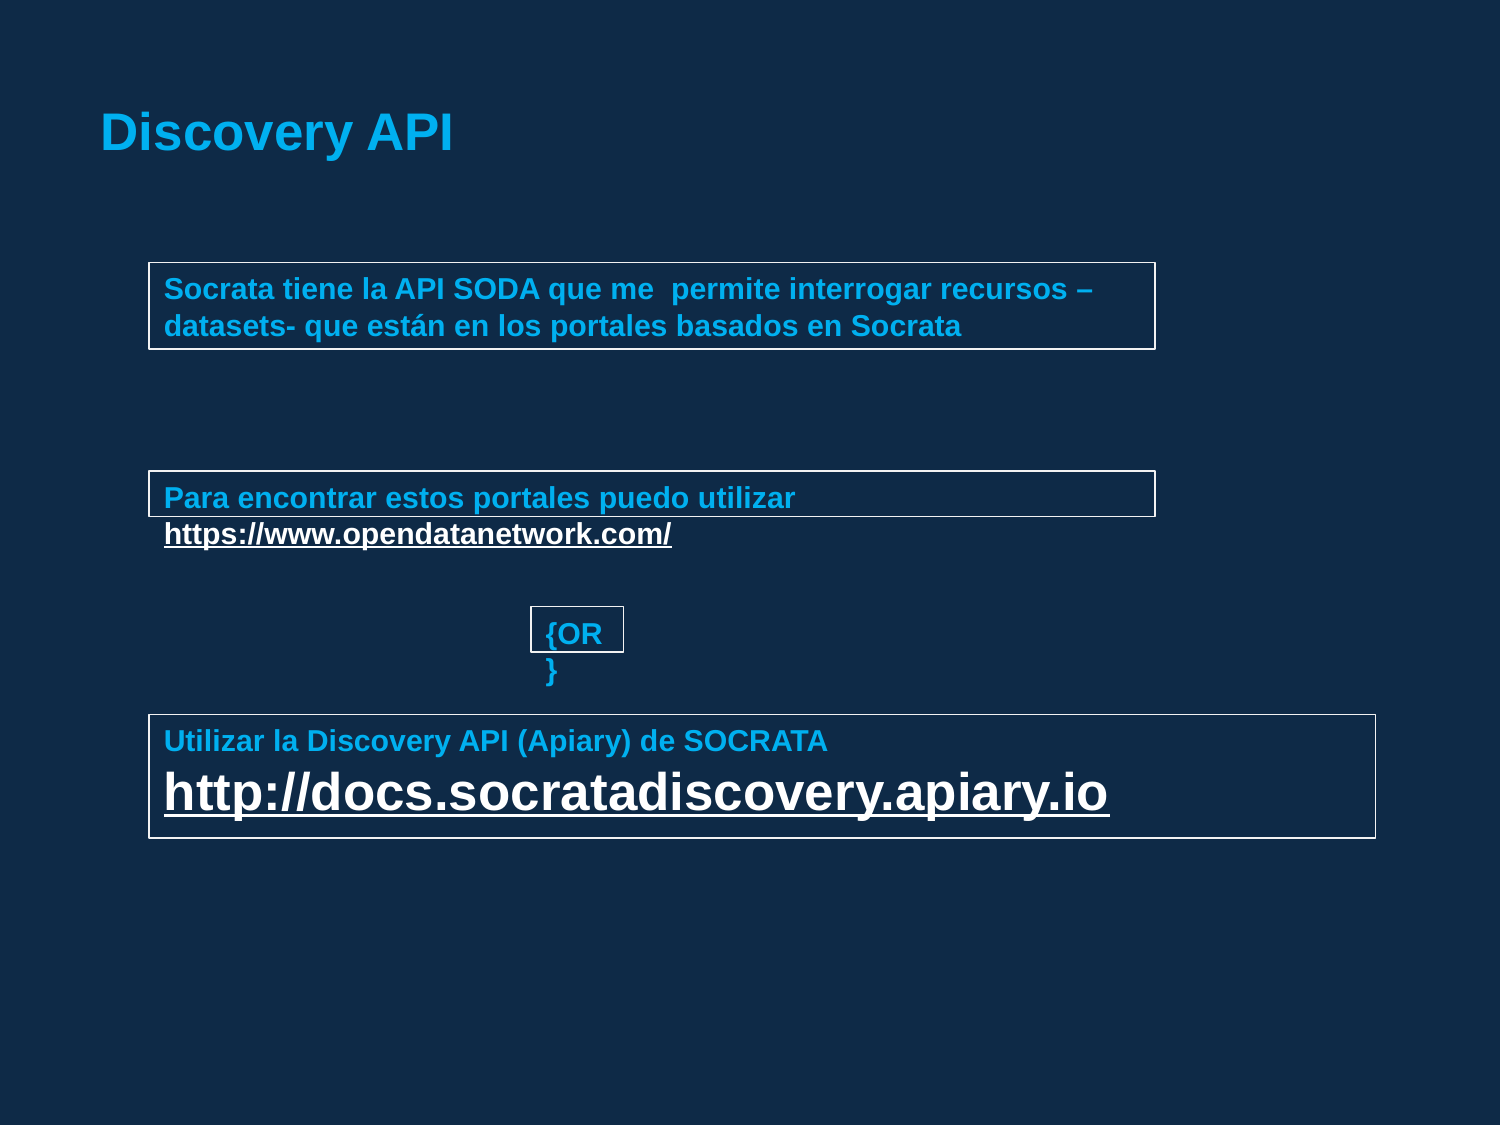

Discovery API
Socrata tiene la API SODA que me  permite interrogar recursos –datasets- que están en los portales basados en Socrata
Para encontrar estos portales puedo utilizar  https://www.opendatanetwork.com/
{OR }
Utilizar la Discovery API (Apiary) de SOCRATA http://docs.socratadiscovery.apiary.io